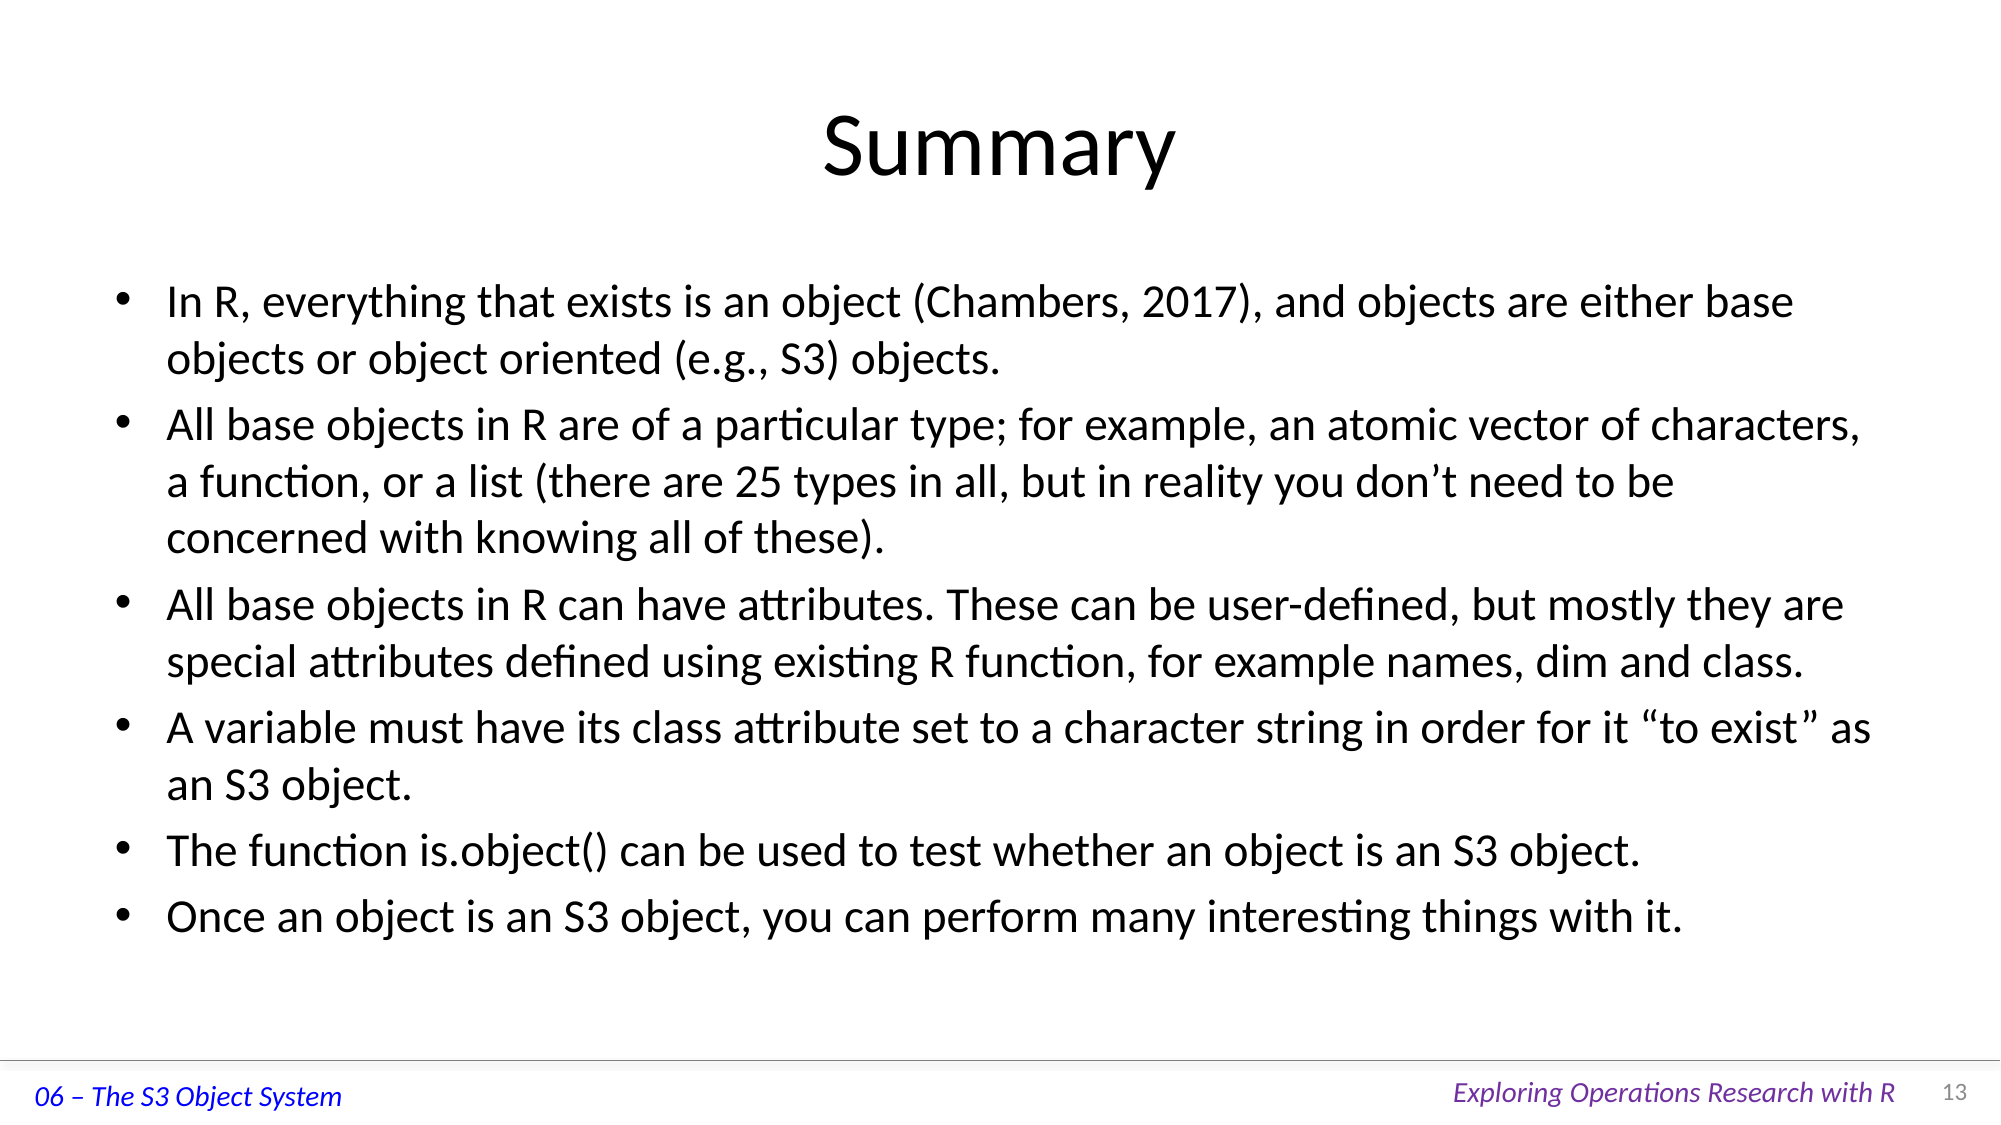

# Summary
In R, everything that exists is an object (Chambers, 2017), and objects are either base objects or object oriented (e.g., S3) objects.
All base objects in R are of a particular type; for example, an atomic vector of characters, a function, or a list (there are 25 types in all, but in reality you don’t need to be concerned with knowing all of these).
All base objects in R can have attributes. These can be user-defined, but mostly they are special attributes defined using existing R function, for example names, dim and class.
A variable must have its class attribute set to a character string in order for it “to exist” as an S3 object.
The function is.object() can be used to test whether an object is an S3 object.
Once an object is an S3 object, you can perform many interesting things with it.
13